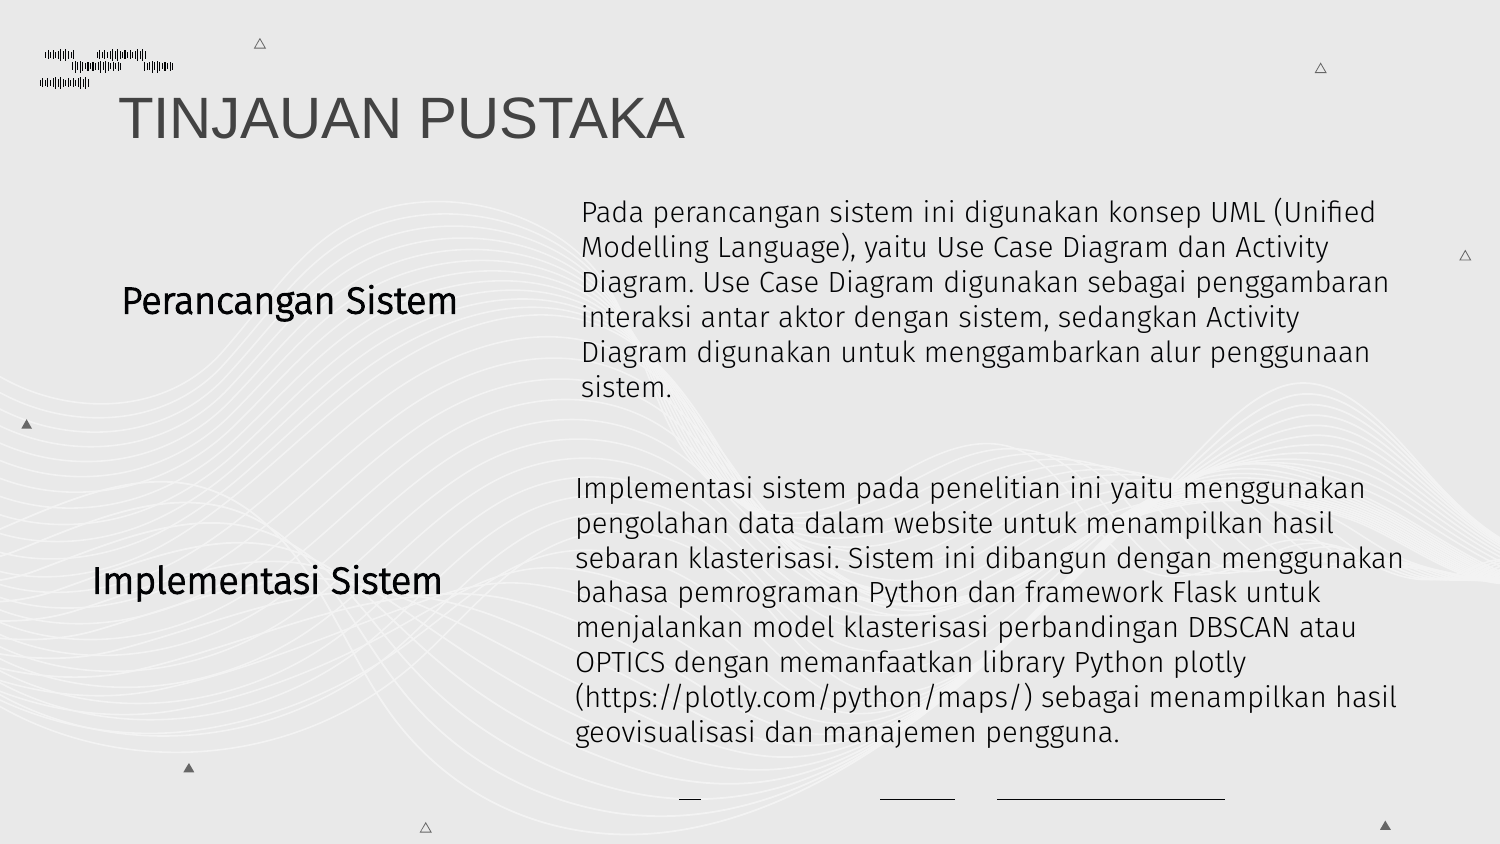

# TINJAUAN PUSTAKA
Perancangan Sistem
Pada perancangan sistem ini digunakan konsep UML (Unified Modelling Language), yaitu Use Case Diagram dan Activity Diagram. Use Case Diagram digunakan sebagai penggambaran interaksi antar aktor dengan sistem, sedangkan Activity Diagram digunakan untuk menggambarkan alur penggunaan sistem.
Implementasi sistem pada penelitian ini yaitu menggunakan pengolahan data dalam website untuk menampilkan hasil sebaran klasterisasi. Sistem ini dibangun dengan menggunakan bahasa pemrograman Python dan framework Flask untuk menjalankan model klasterisasi perbandingan DBSCAN atau OPTICS dengan memanfaatkan library Python plotly (https://plotly.com/python/maps/) sebagai menampilkan hasil geovisualisasi dan manajemen pengguna.
Implementasi Sistem